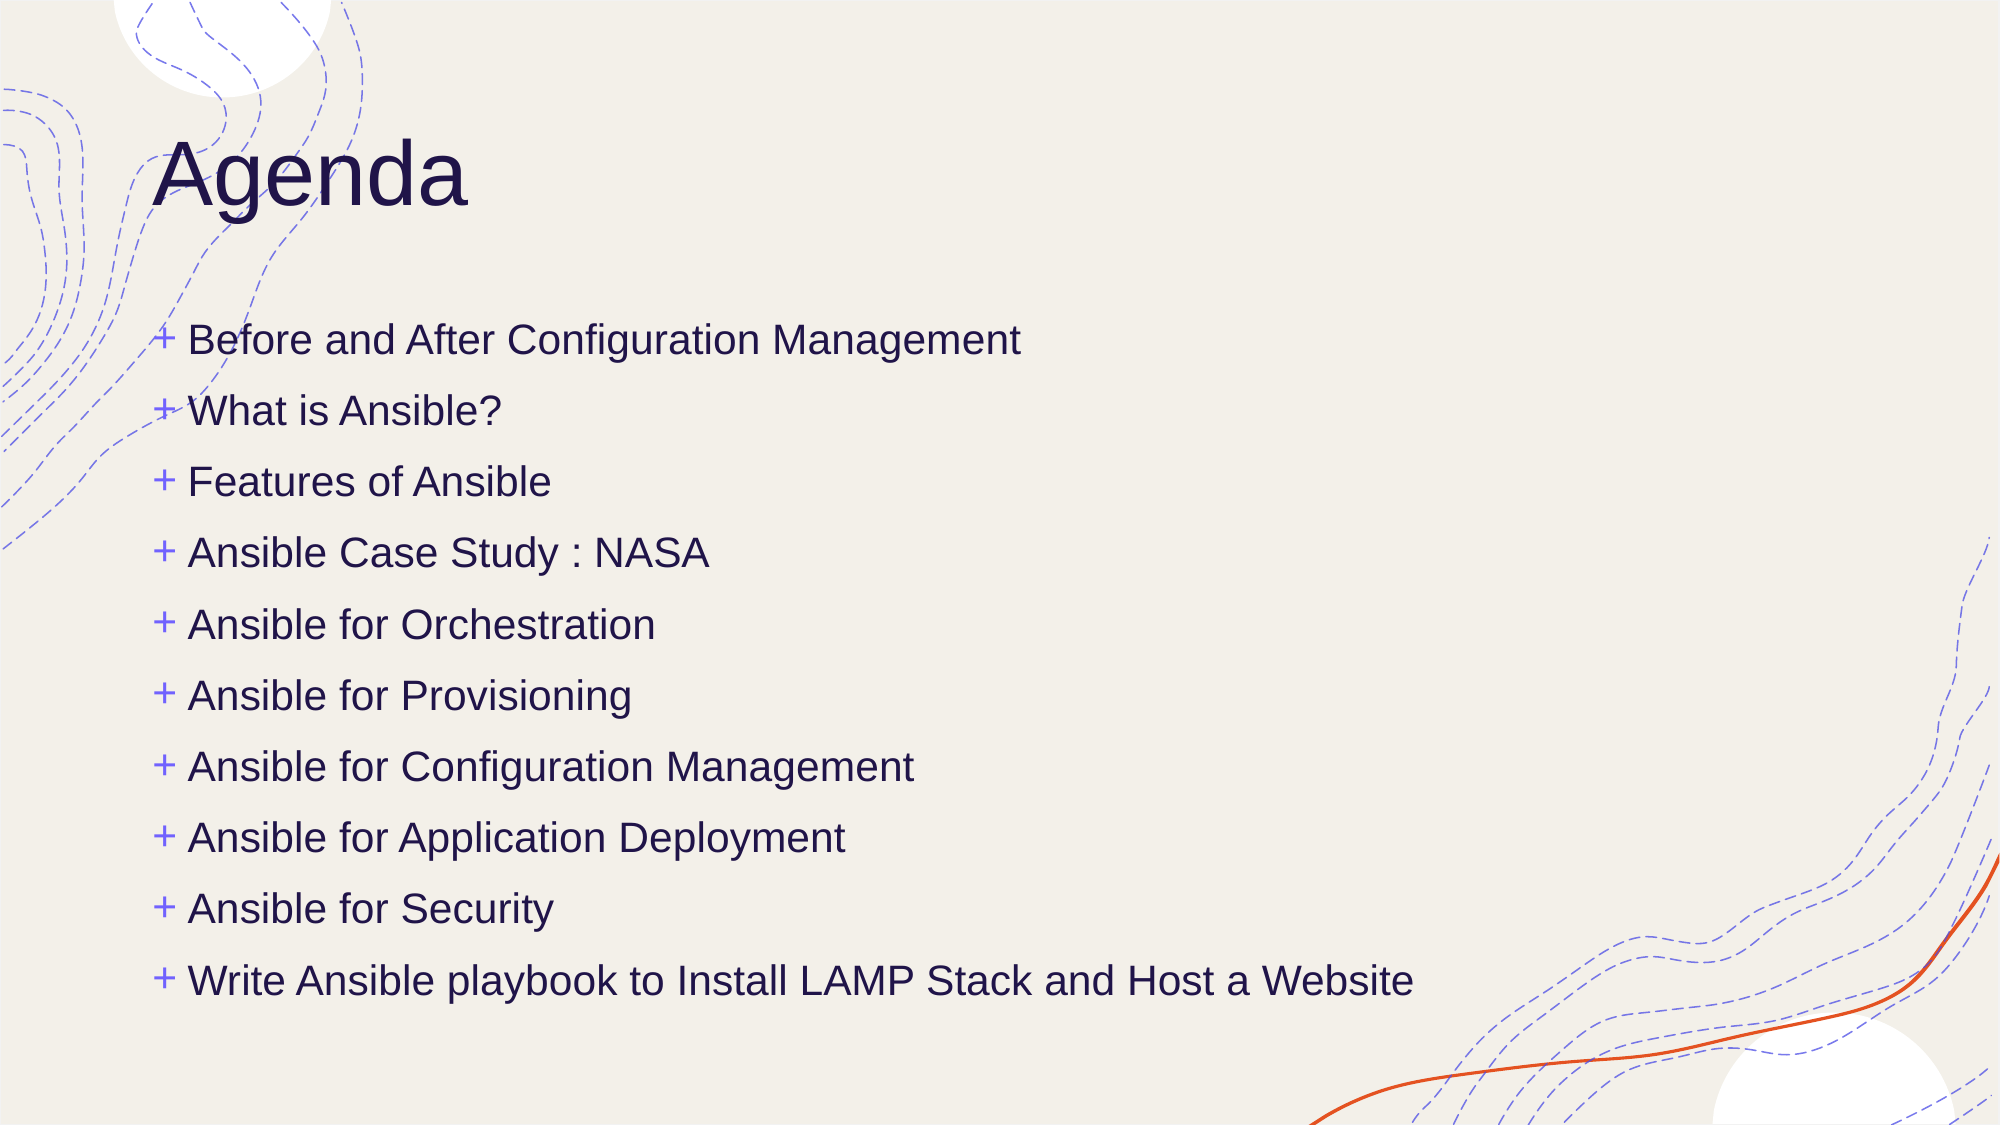

# Agenda
Before and After Configuration Management
What is Ansible?
Features of Ansible
Ansible Case Study : NASA
Ansible for Orchestration
Ansible for Provisioning
Ansible for Configuration Management
Ansible for Application Deployment
Ansible for Security
Write Ansible playbook to Install LAMP Stack and Host a Website